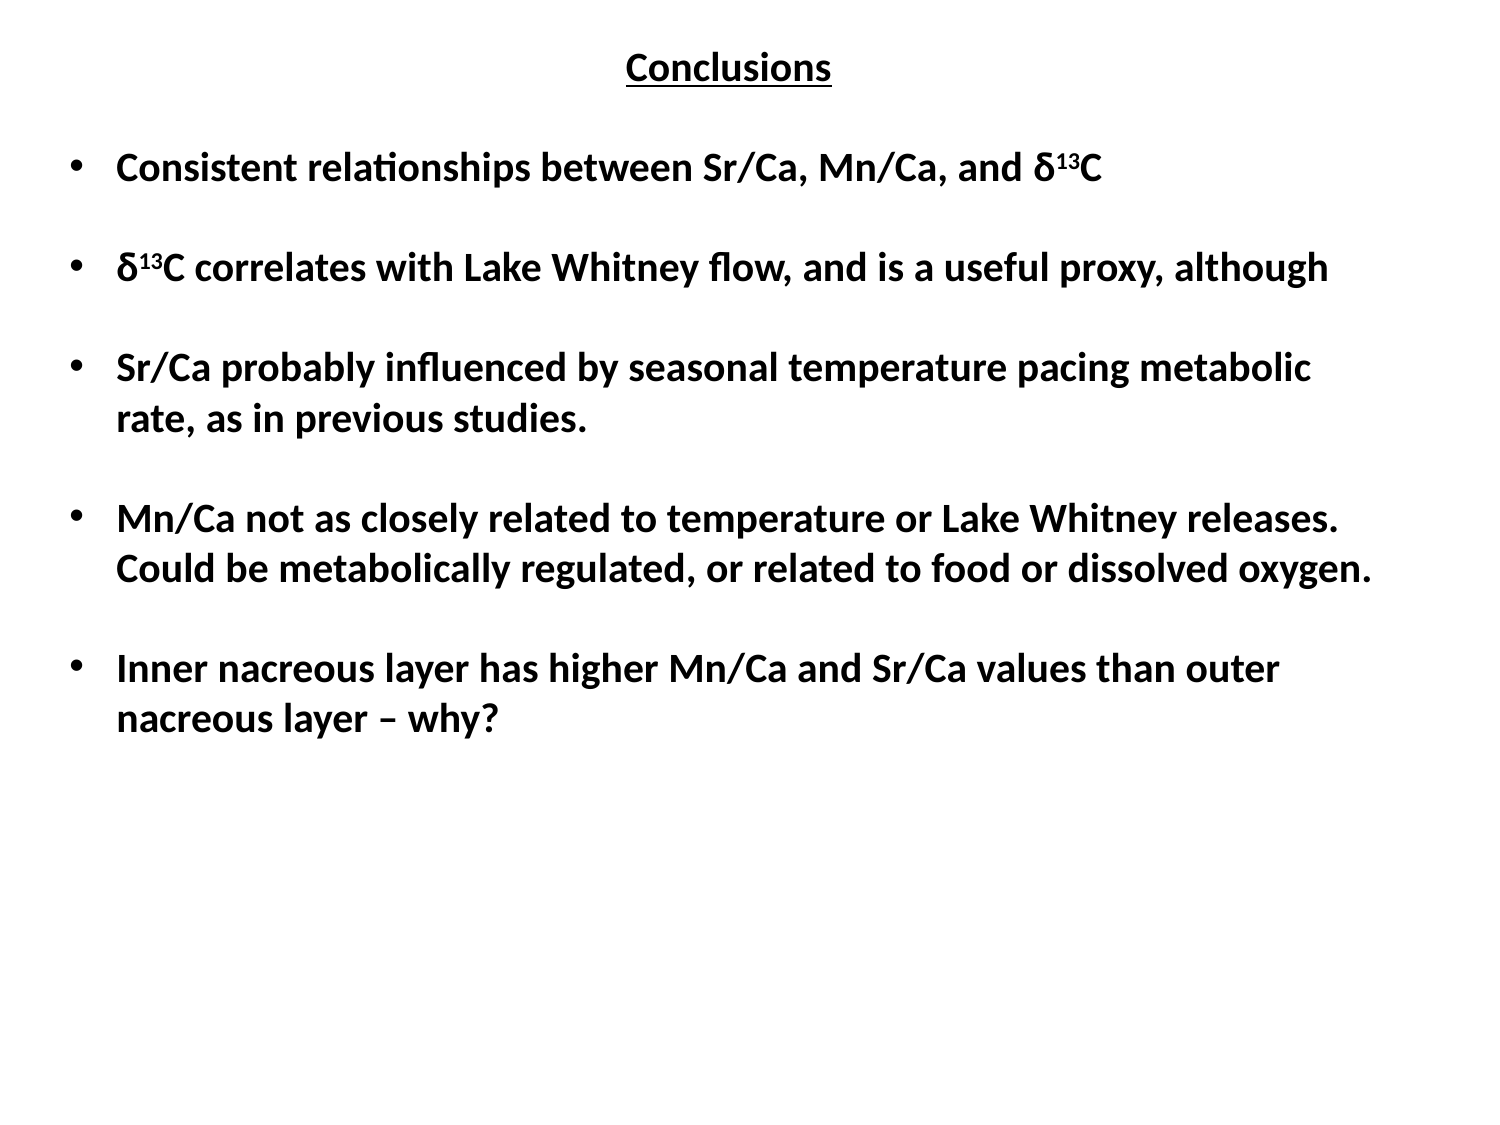

Conclusions

Consistent relationships between Sr/Ca, Mn/Ca, and δ13C

δ13C correlates with Lake Whitney flow, and is a useful proxy, although

Sr/Ca probably influenced by seasonal temperature pacing metabolic rate, as in previous studies.

Mn/Ca not as closely related to temperature or Lake Whitney releases. Could be metabolically regulated, or related to food or dissolved oxygen.

Inner nacreous layer has higher Mn/Ca and Sr/Ca values than outer nacreous layer – why?